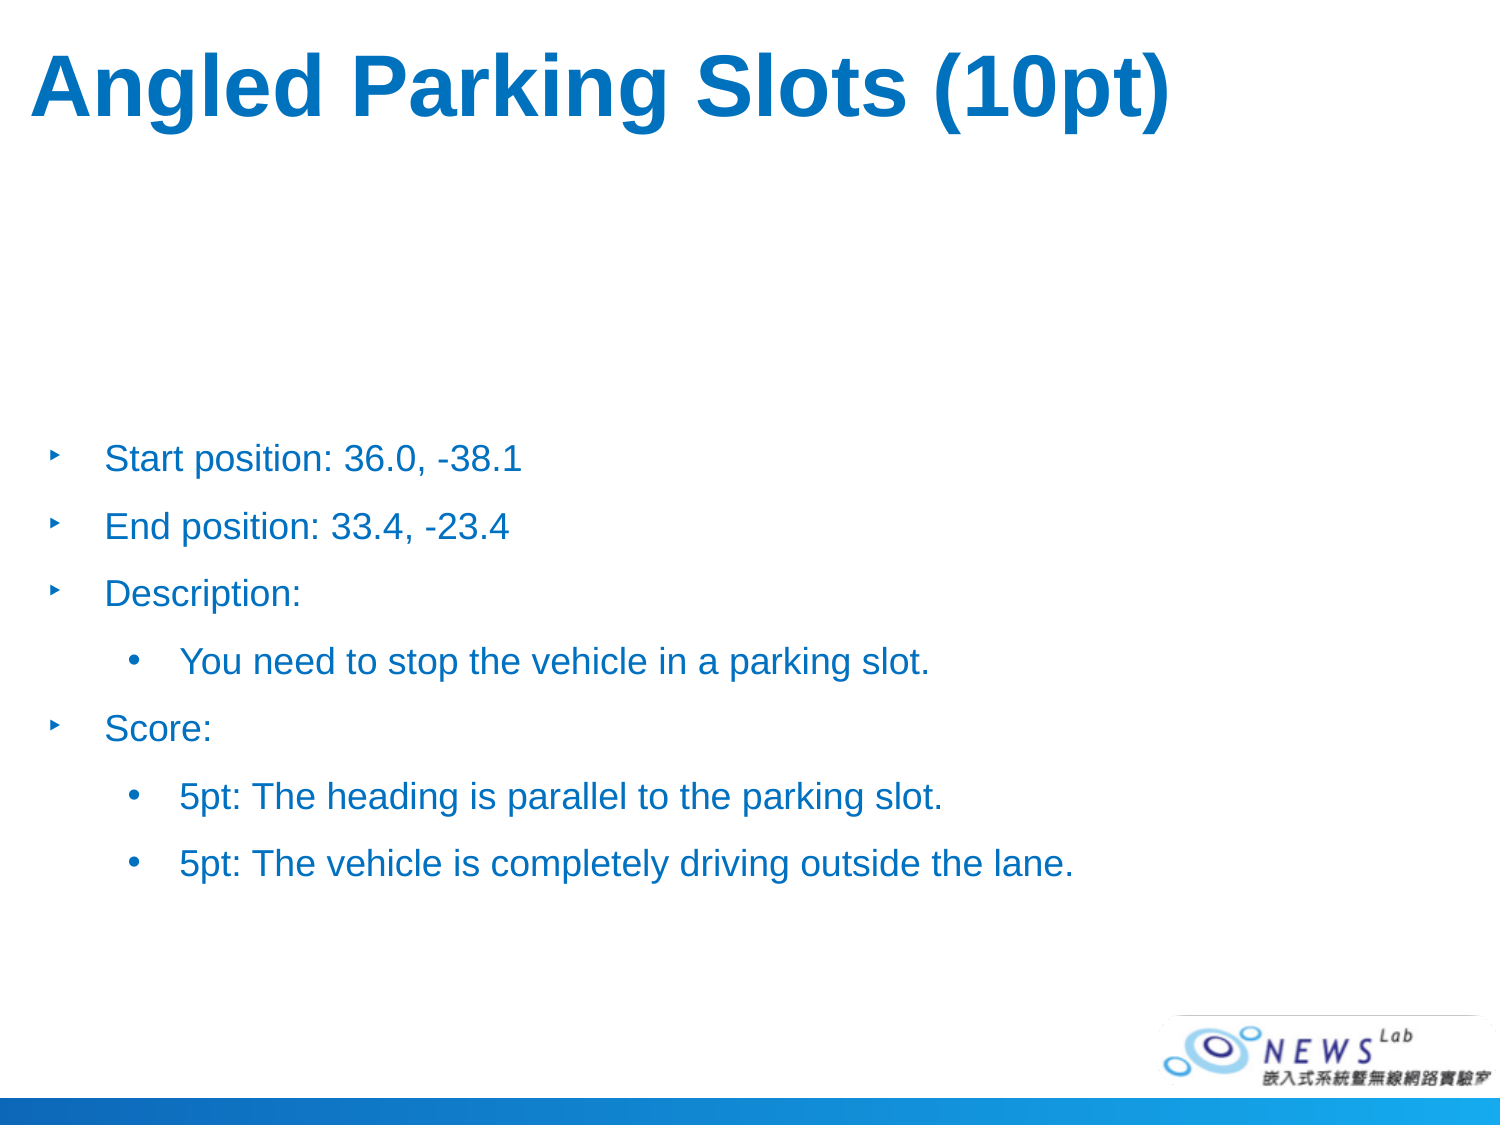

# Angled Parking Slots (10pt)

Start position: 36.0, -38.1
End position: 33.4, -23.4
Description:
You need to stop the vehicle in a parking slot.
Score:
5pt: The heading is parallel to the parking slot.
5pt: The vehicle is completely driving outside the lane.